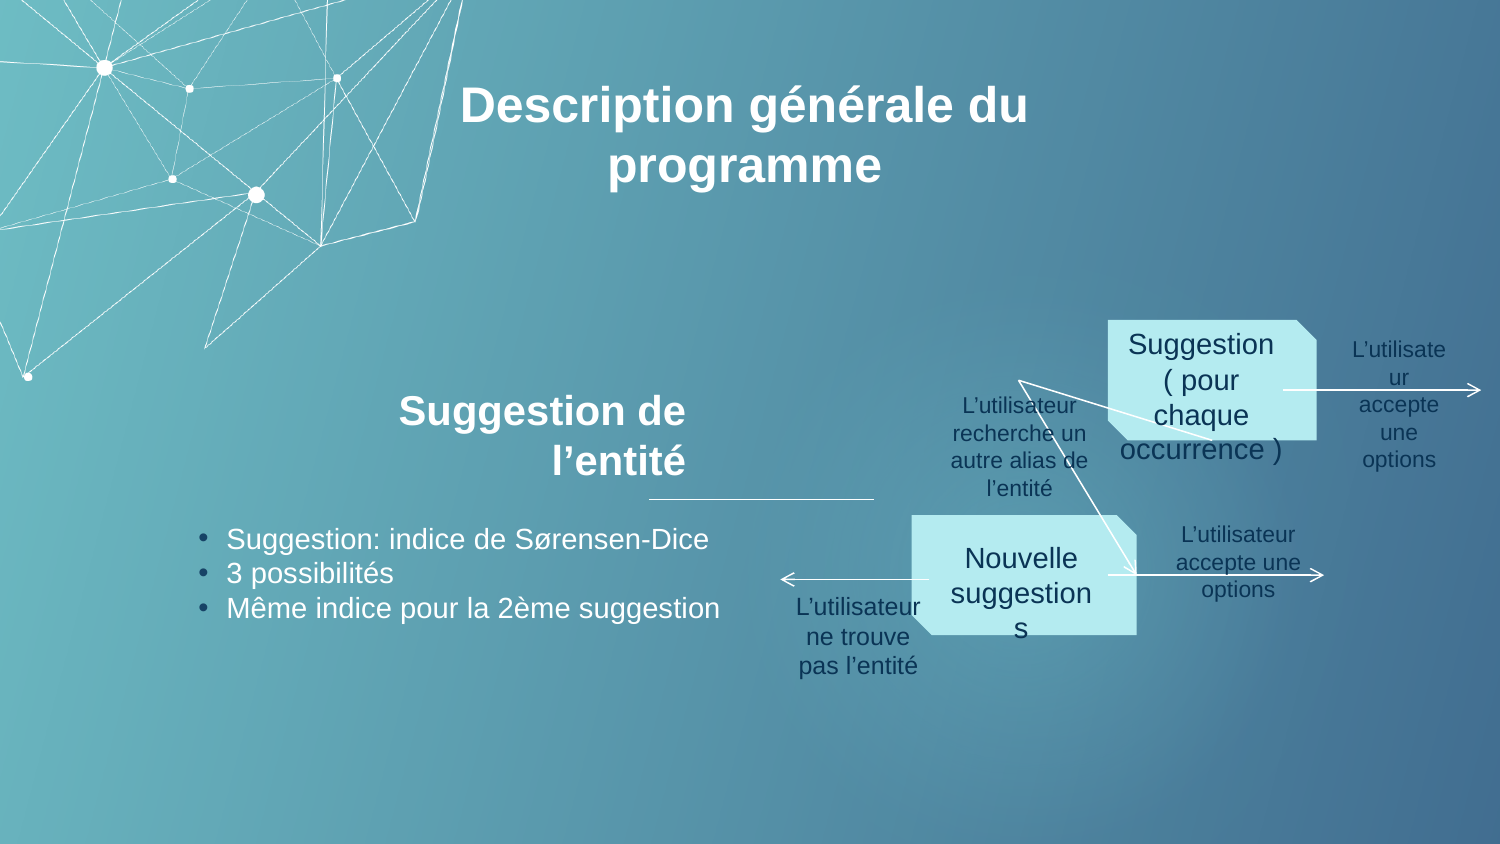

Description générale du programme
# Suggestion de l’entité
Suggestion ( pour chaque occurrence )

L’utilisateur accepte une options
L’utilisateur recherche un autre alias de l’entité
Suggestion: indice de Sørensen-Dice
3 possibilités
Même indice pour la 2ème suggestion

L’utilisateur accepte une options

Nouvelle suggestions
L’utilisateur ne trouve pas l’entité